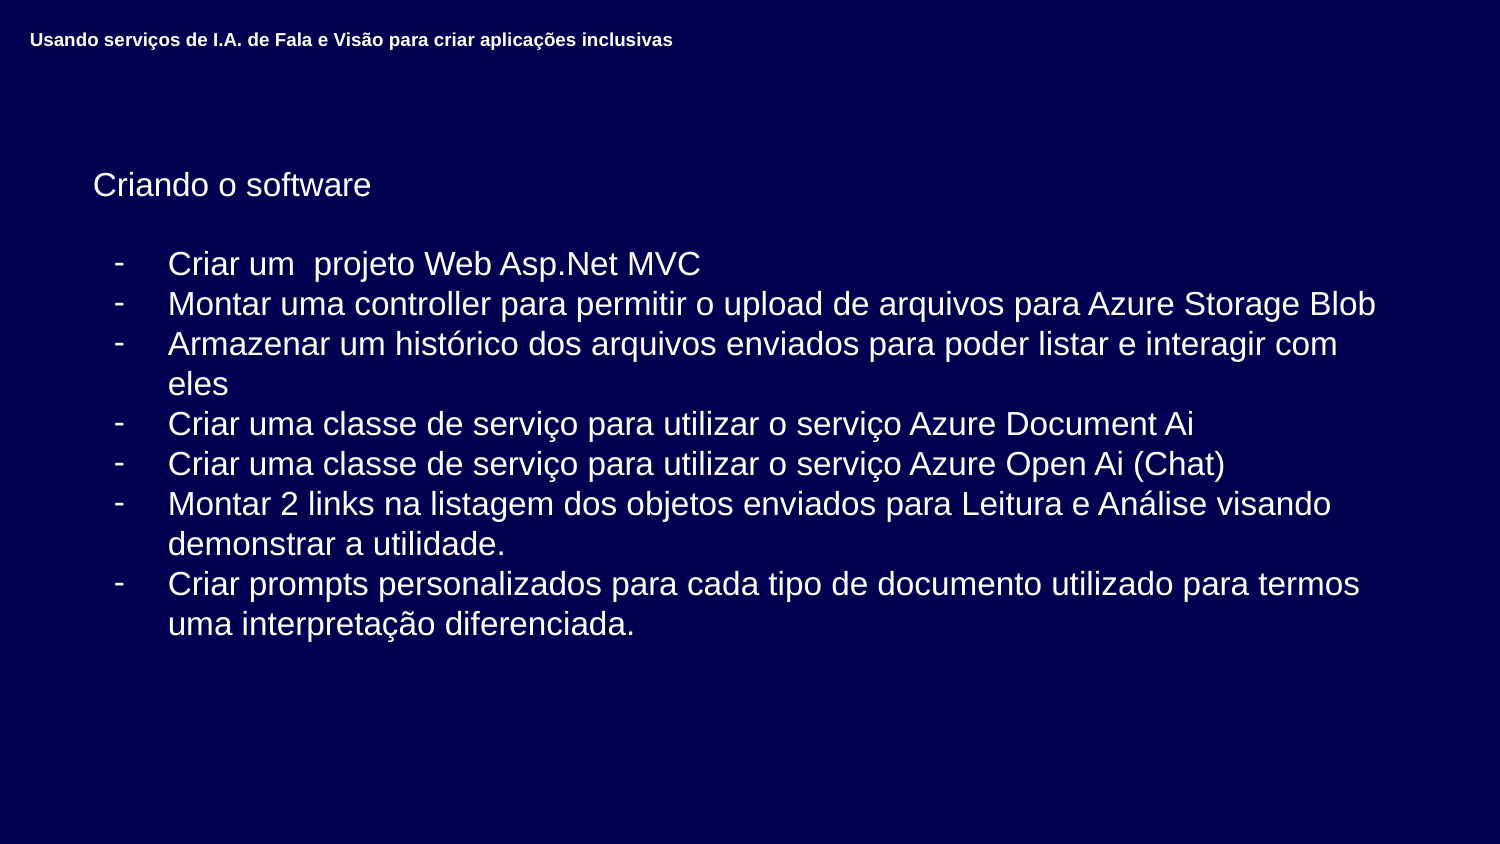

Usando serviços de I.A. de Fala e Visão para criar aplicações inclusivas

Criando o software

Criar um  projeto Web Asp.Net MVC
Montar uma controller para permitir o upload de arquivos para Azure Storage Blob
Armazenar um histórico dos arquivos enviados para poder listar e interagir com eles
Criar uma classe de serviço para utilizar o serviço Azure Document Ai
Criar uma classe de serviço para utilizar o serviço Azure Open Ai (Chat)
Montar 2 links na listagem dos objetos enviados para Leitura e Análise visando demonstrar a utilidade.
Criar prompts personalizados para cada tipo de documento utilizado para termos uma interpretação diferenciada.